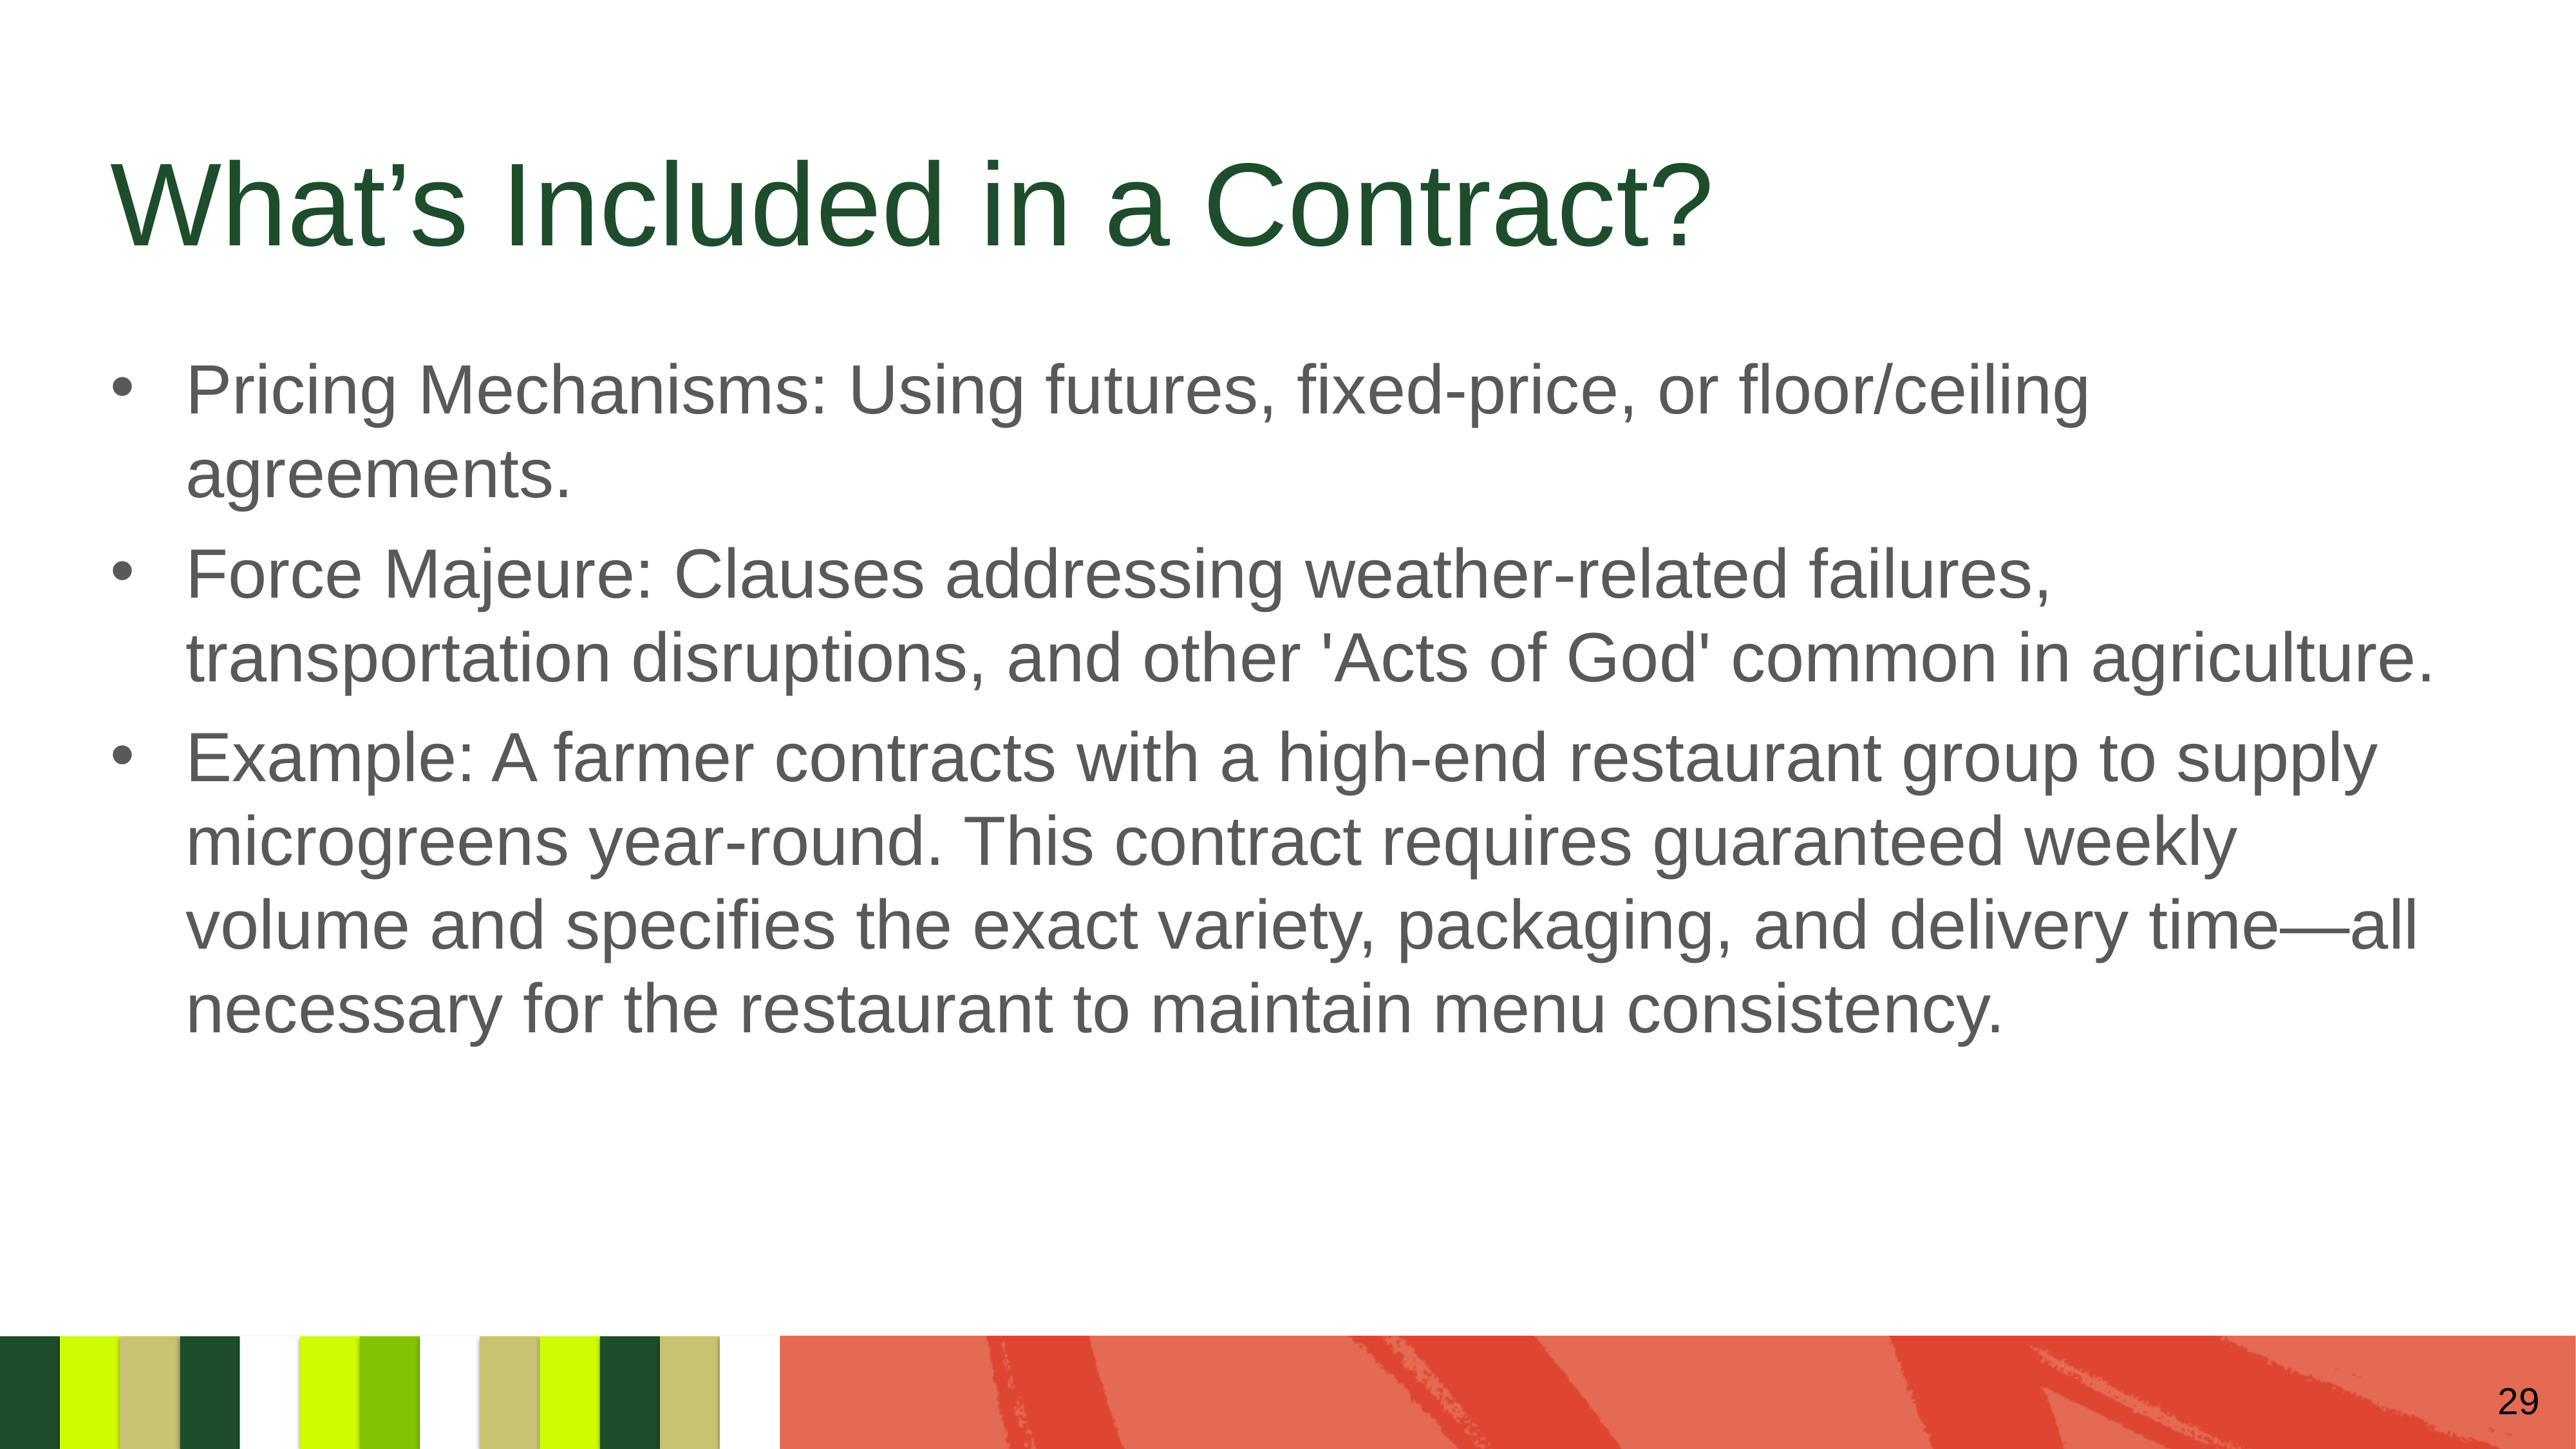

# What’s Included in a Contract?
Pricing Mechanisms: Using futures, fixed-price, or floor/ceiling agreements.
Force Majeure: Clauses addressing weather-related failures, transportation disruptions, and other 'Acts of God' common in agriculture.
Example: A farmer contracts with a high-end restaurant group to supply microgreens year-round. This contract requires guaranteed weekly volume and specifies the exact variety, packaging, and delivery time—all necessary for the restaurant to maintain menu consistency.
29